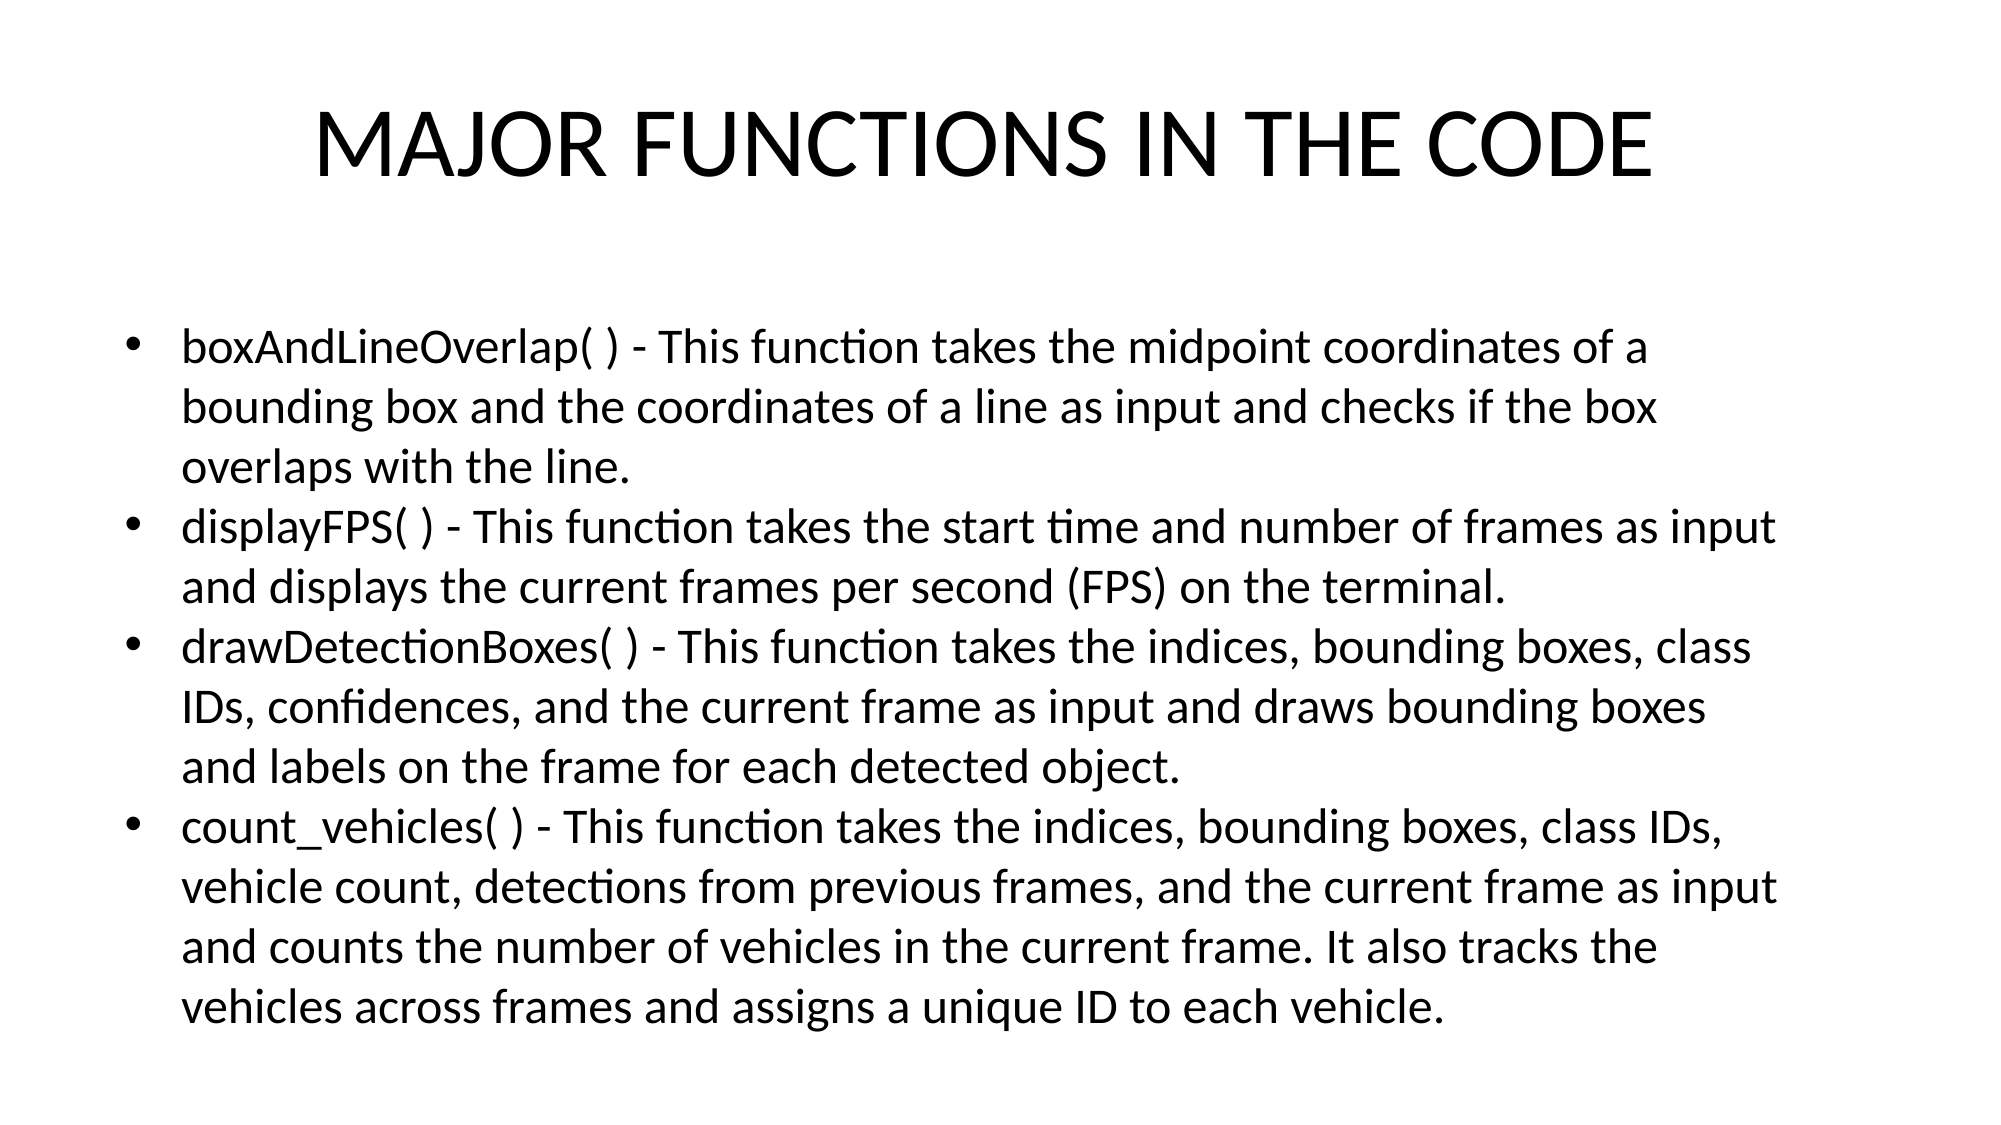

MAJOR FUNCTIONS IN THE CODE
boxAndLineOverlap( ) - This function takes the midpoint coordinates of a bounding box and the coordinates of a line as input and checks if the box overlaps with the line.
displayFPS( ) - This function takes the start time and number of frames as input and displays the current frames per second (FPS) on the terminal.
drawDetectionBoxes( ) - This function takes the indices, bounding boxes, class IDs, confidences, and the current frame as input and draws bounding boxes and labels on the frame for each detected object.
count_vehicles( ) - This function takes the indices, bounding boxes, class IDs, vehicle count, detections from previous frames, and the current frame as input and counts the number of vehicles in the current frame. It also tracks the vehicles across frames and assigns a unique ID to each vehicle.